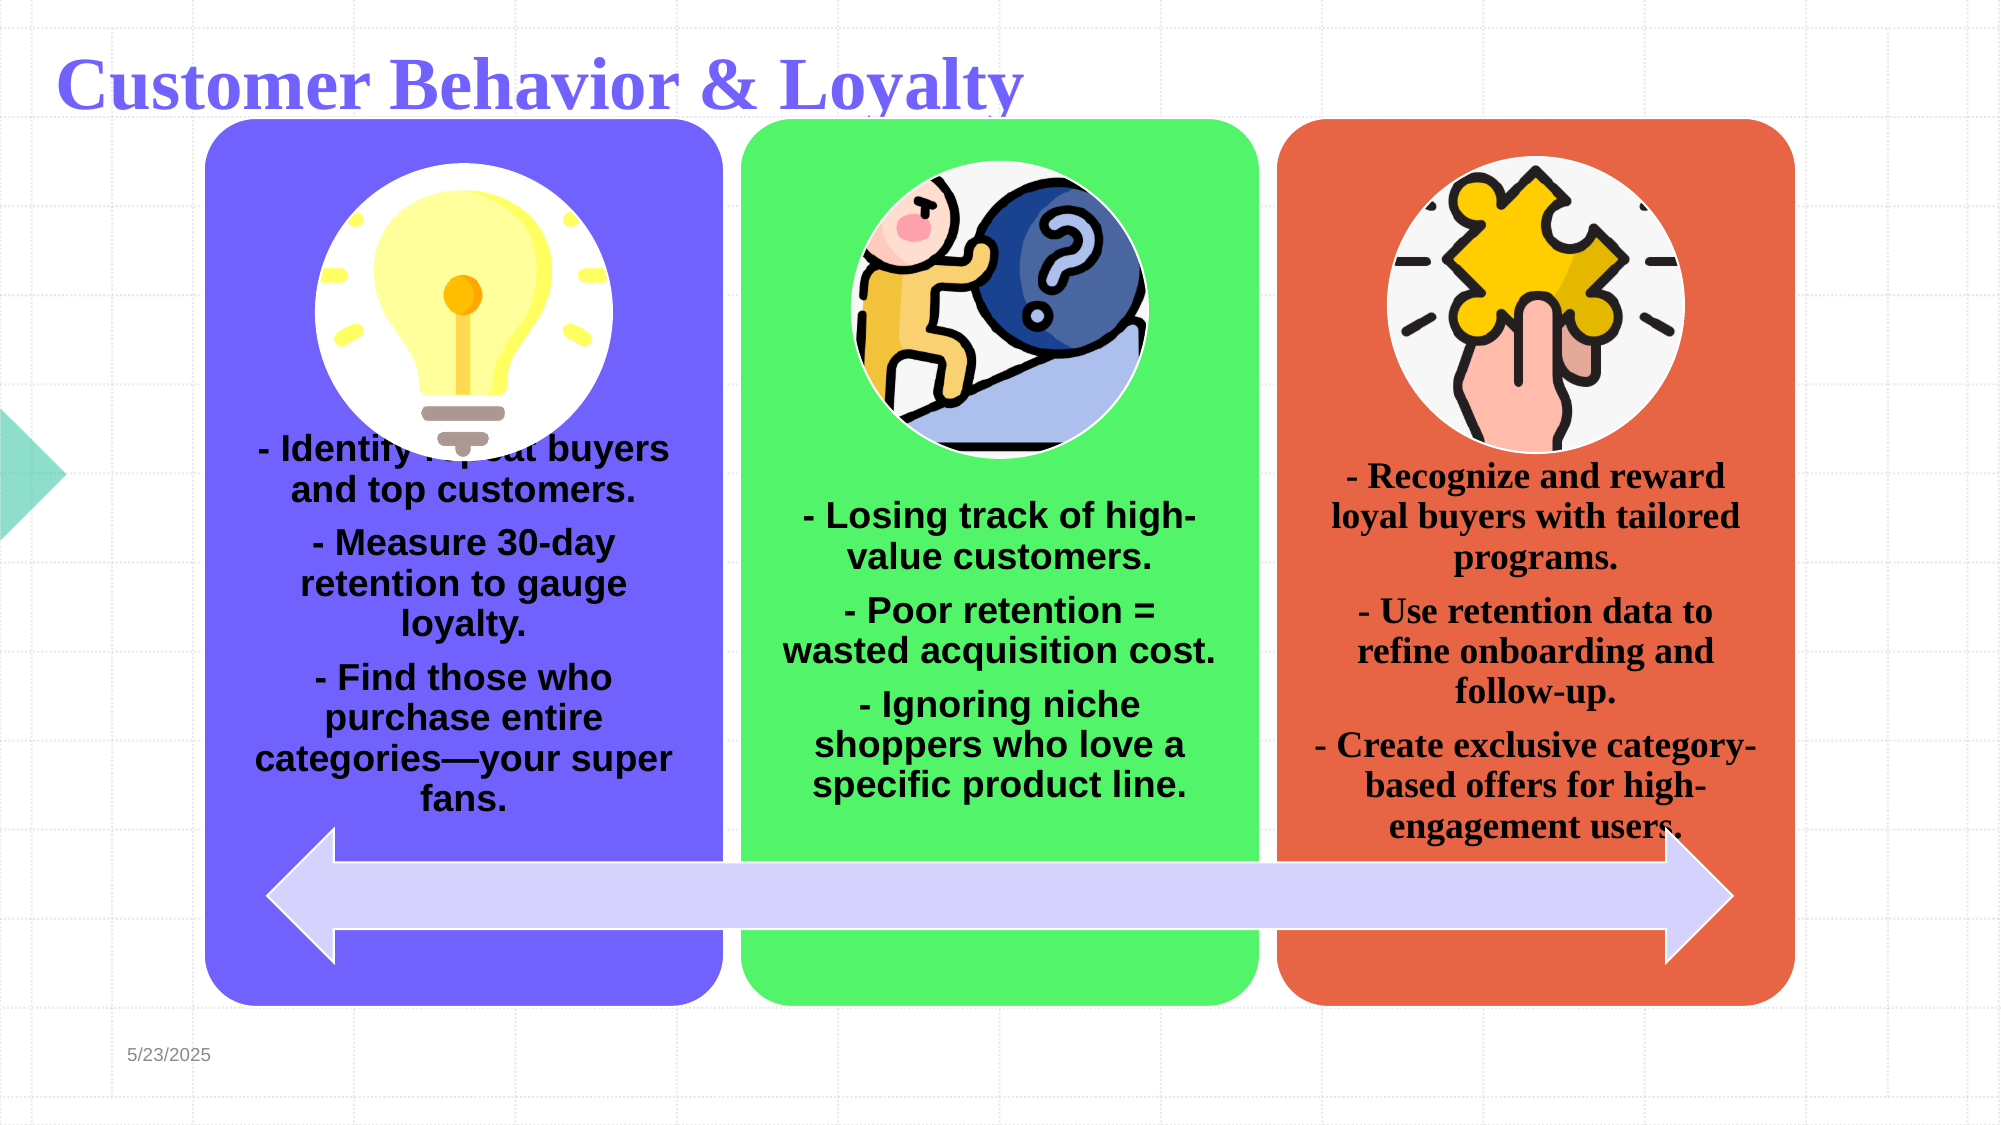

Customer Behavior & Loyalty
- Identify repeat buyers and top customers.
- Measure 30-day retention to gauge loyalty.
- Find those who purchase entire categories—your super fans.

- Losing track of high-value customers.
- Poor retention = wasted acquisition cost.
- Ignoring niche shoppers who love a specific product line.
- Recognize and reward loyal buyers with tailored programs.
- Use retention data to refine onboarding and follow-up.
- Create exclusive category-based offers for high-engagement users.
5/23/2025